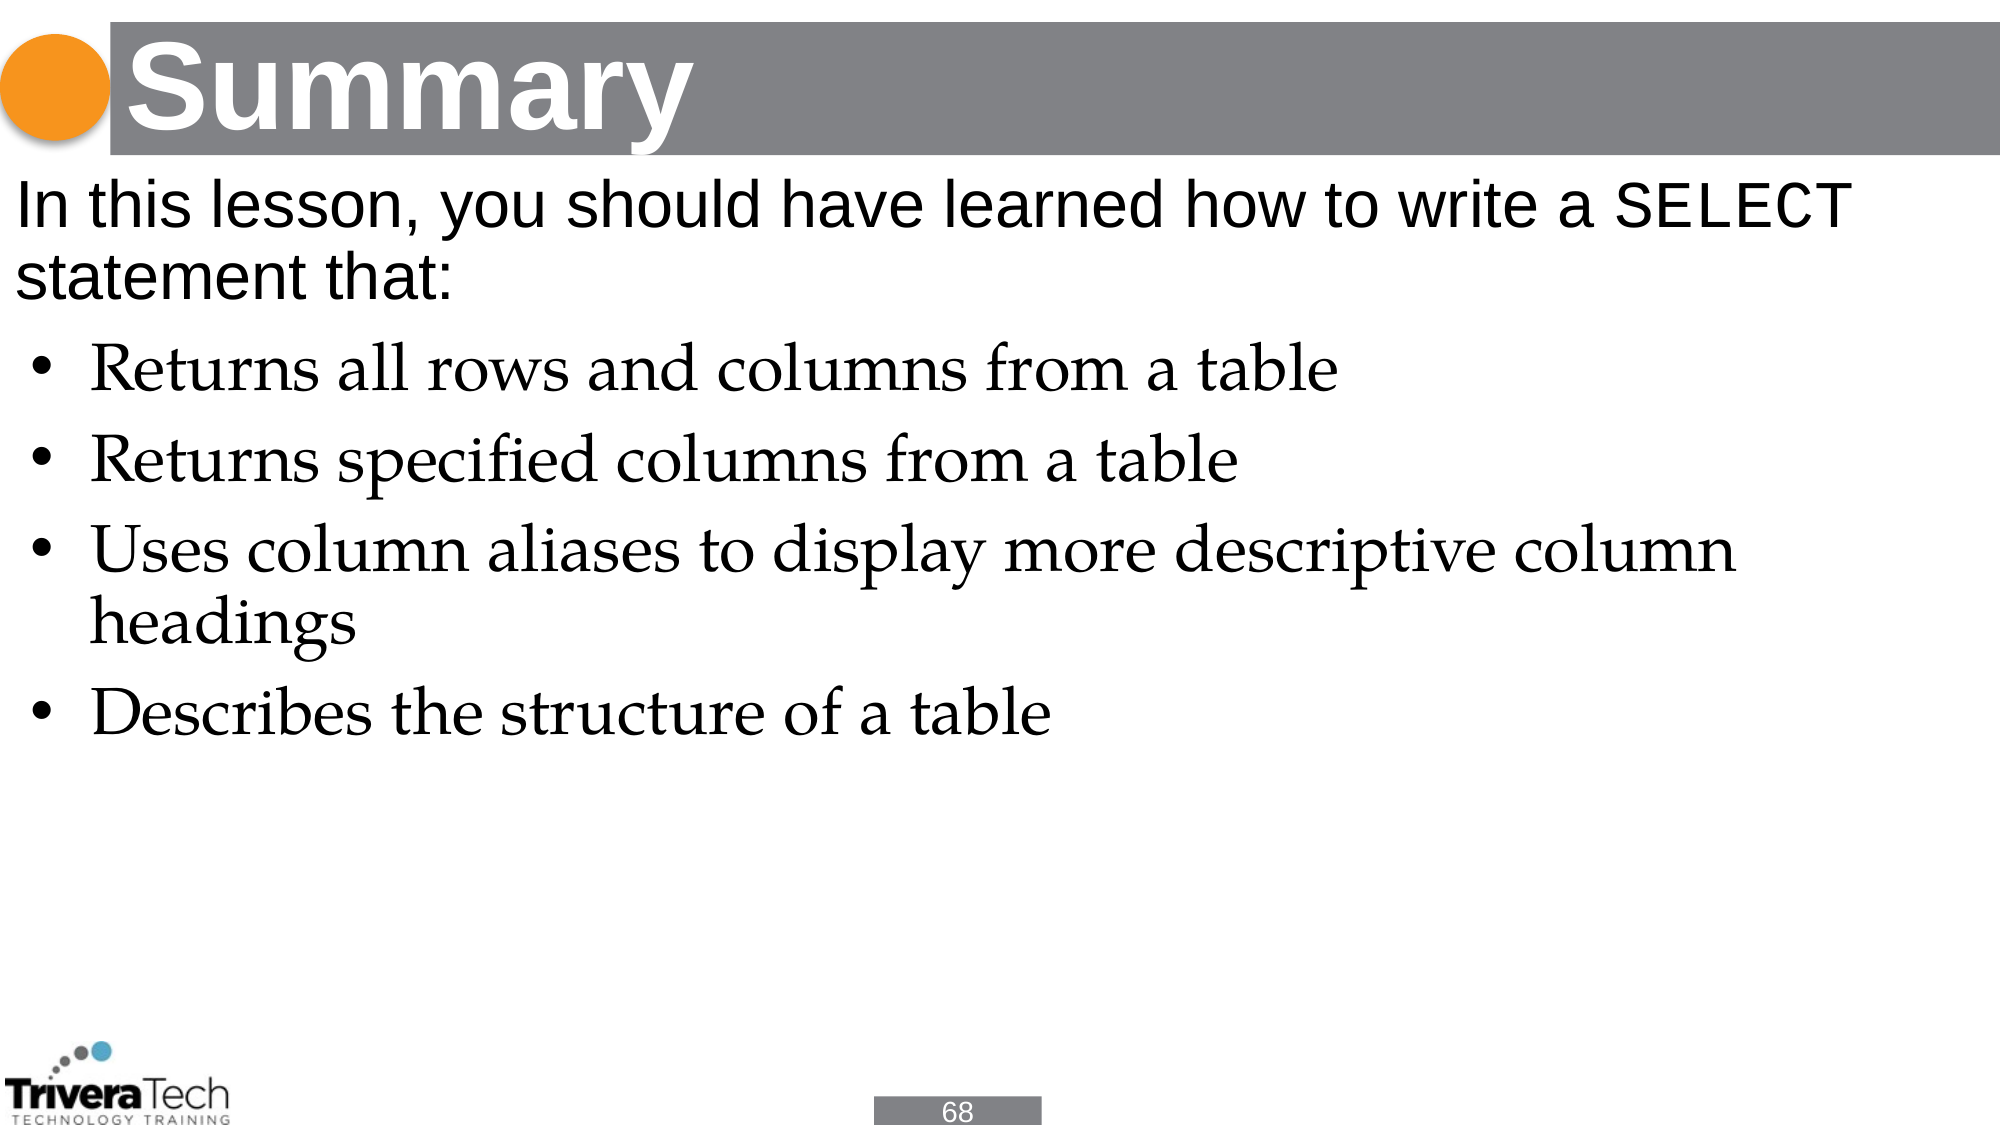

# Summary
In this lesson, you should have learned how to write a SELECT statement that:
Returns all rows and columns from a table
Returns specified columns from a table
Uses column aliases to display more descriptive column headings
Describes the structure of a table

68